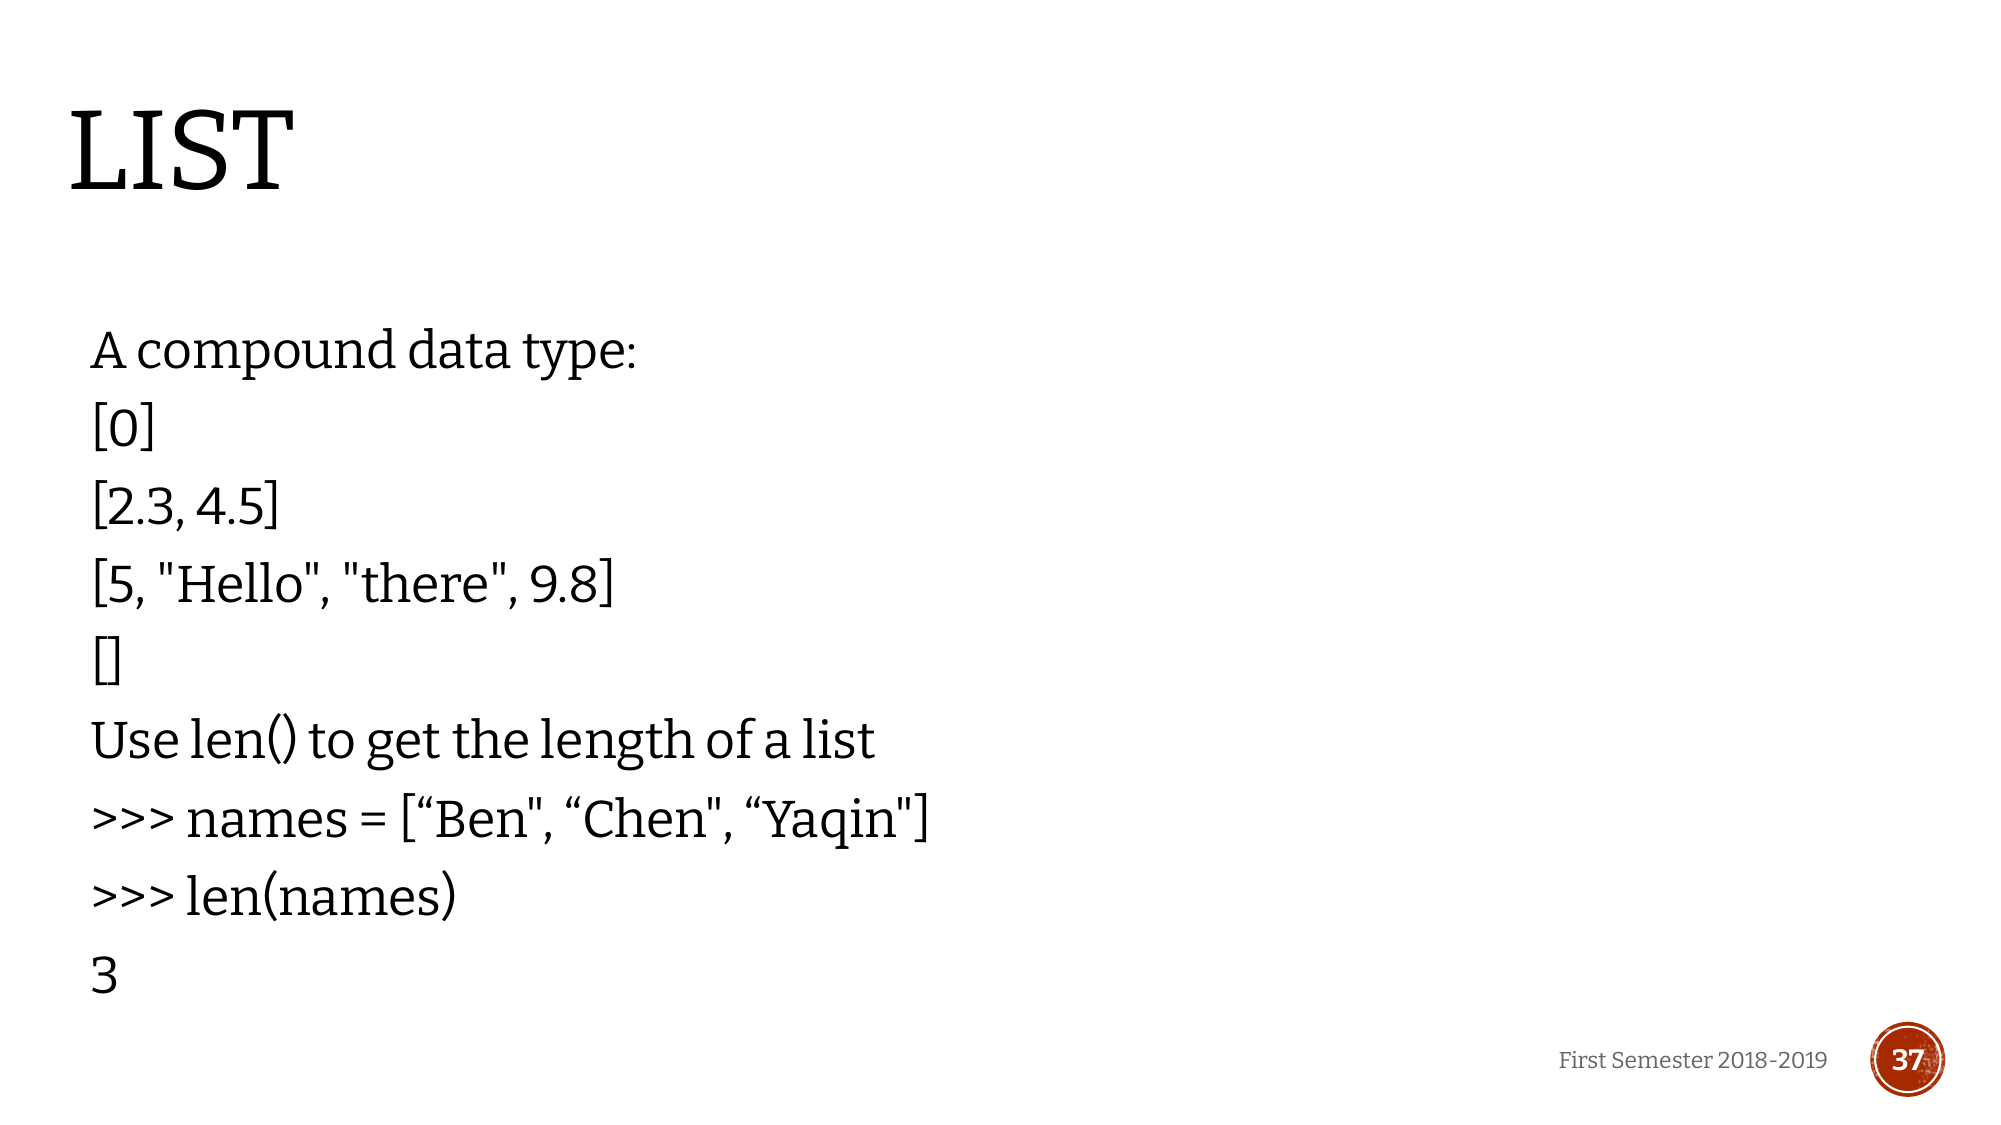

# List
A compound data type:
[0]
[2.3, 4.5]
[5, "Hello", "there", 9.8]
[]
Use len() to get the length of a list
>>> names = [“Ben", “Chen", “Yaqin"]
>>> len(names)
3
First Semester 2018-2019
37